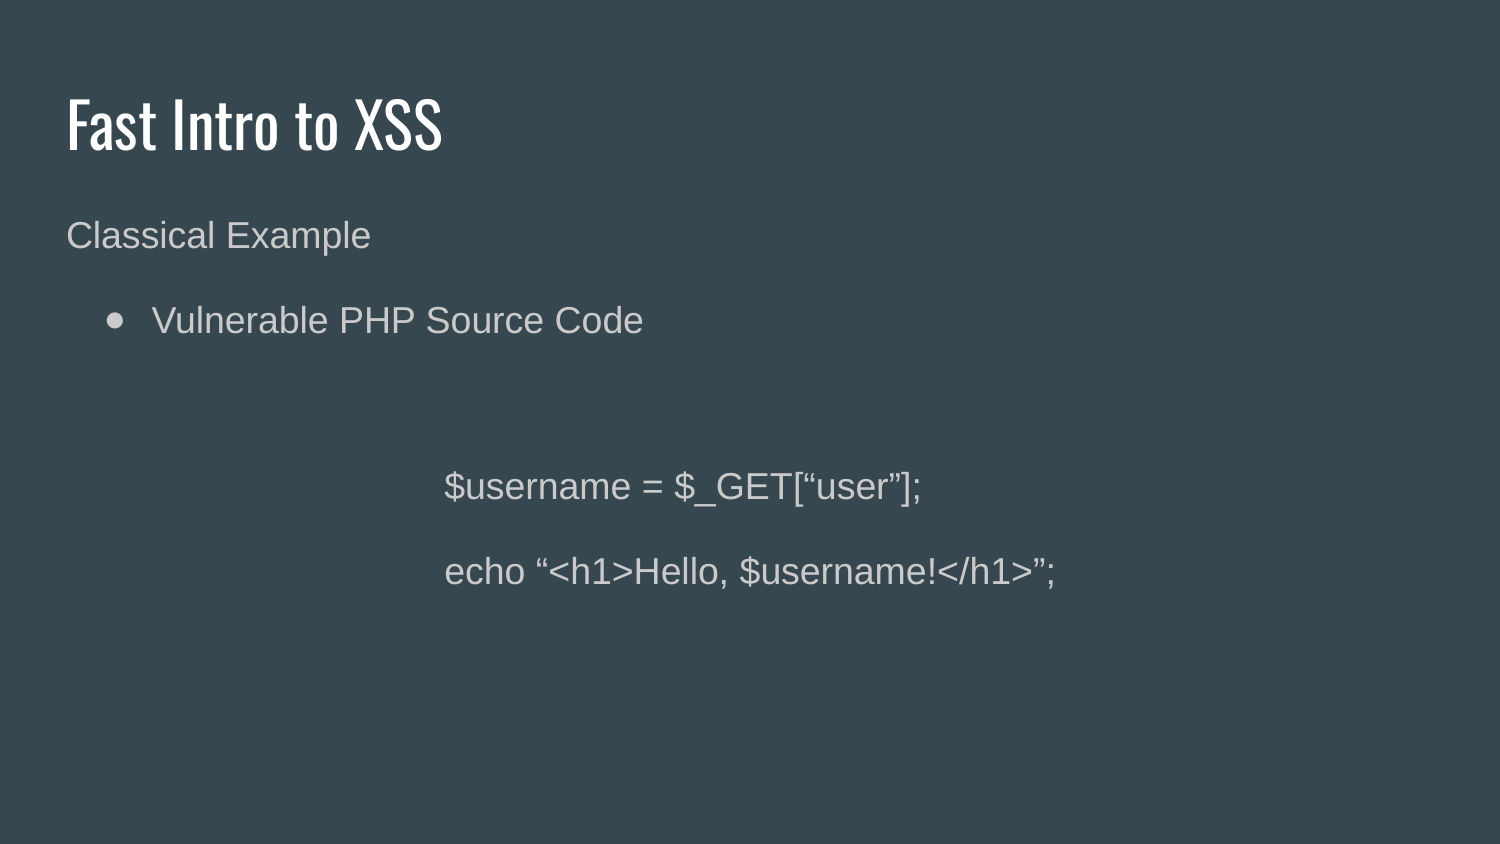

# Fast Intro to XSS
Classical Example
 Vulnerable PHP Source Code

$username = $_GET[“user”];
echo “<h1>Hello, $username!</h1>”;